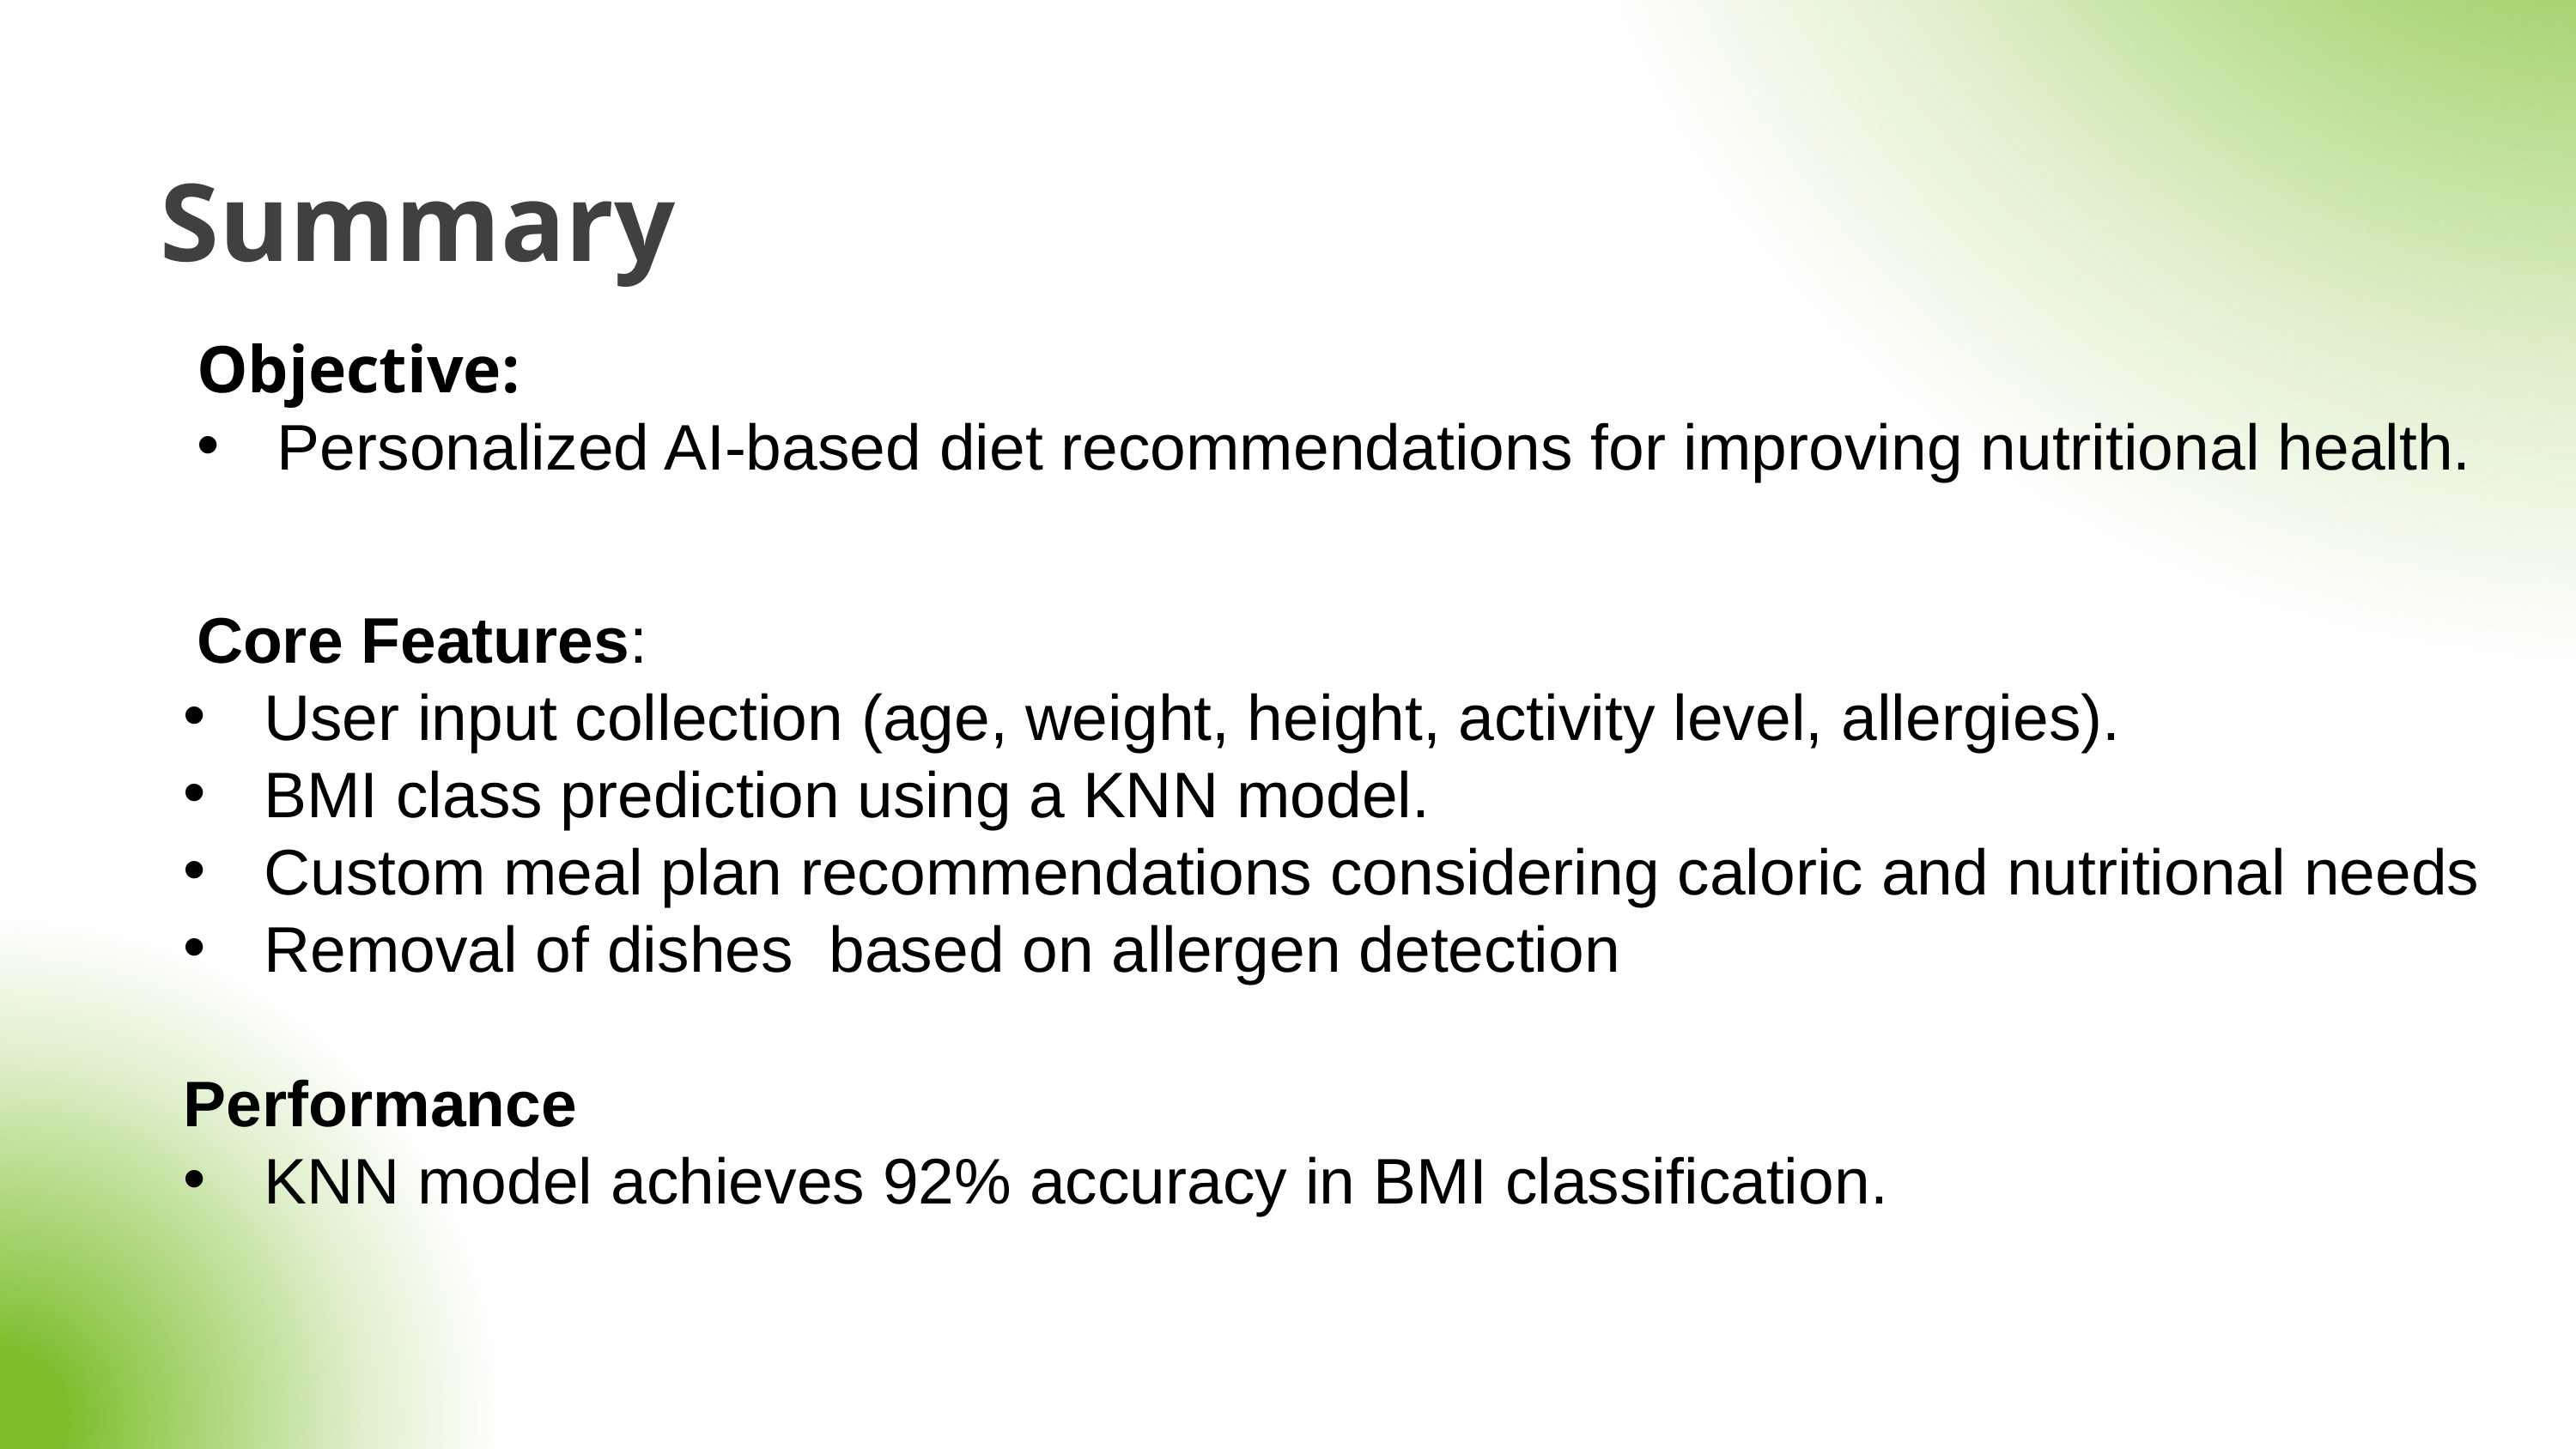

Summary
Objective:
Personalized AI-based diet recommendations for improving nutritional health.

Core Features:
User input collection (age, weight, height, activity level, allergies).
BMI class prediction using a KNN model.
Custom meal plan recommendations considering caloric and nutritional needs
Removal of dishes  based on allergen detection

Performance
KNN model achieves 92% accuracy in BMI classification.